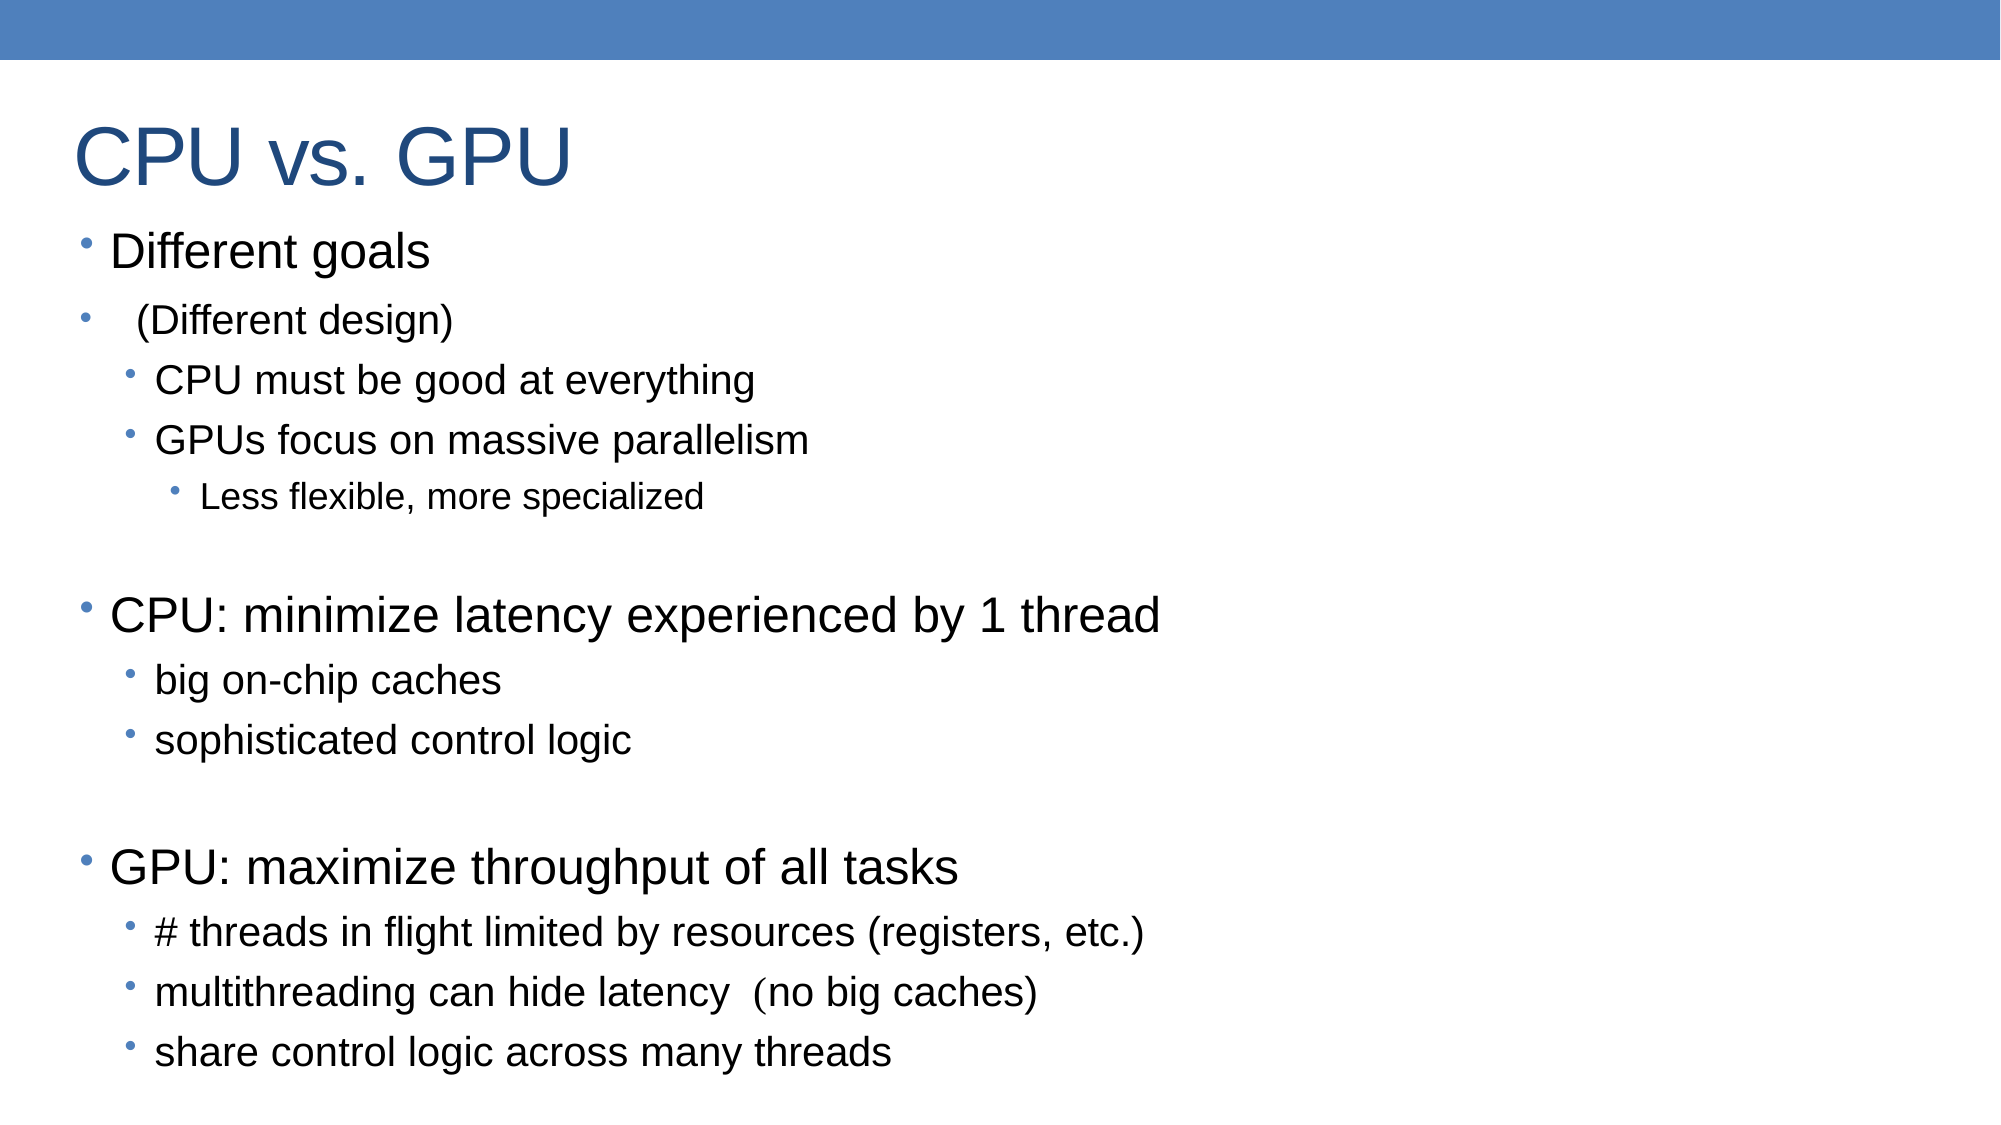

# CPU vs. GPU
Different goals
(Different design)
CPU must be good at everything
GPUs focus on massive parallelism
Less flexible, more specialized

CPU: minimize latency experienced by 1 thread
big on-chip caches
sophisticated control logic

GPU: maximize throughput of all tasks
# threads in flight limited by resources (registers, etc.)
multithreading can hide latency  (no big caches)
share control logic across many threads